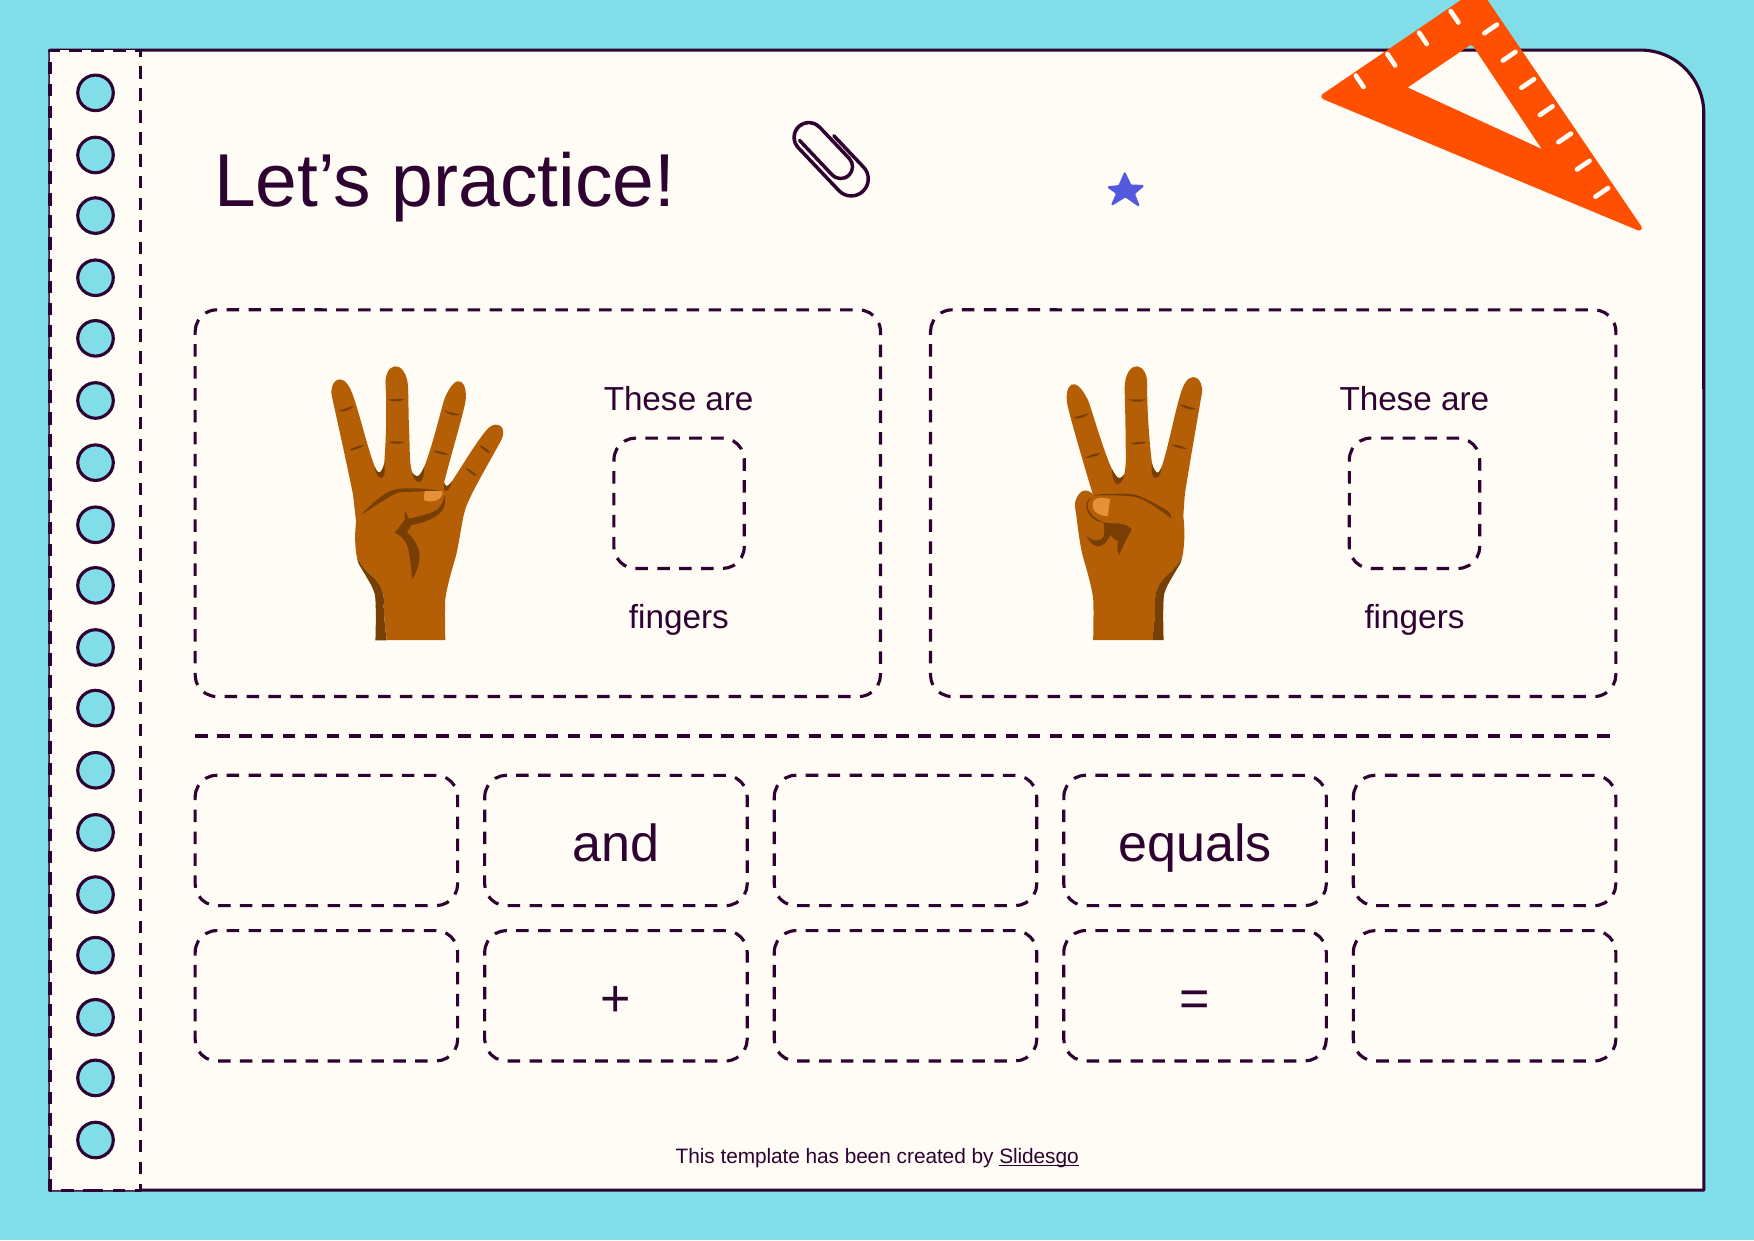

# Let’s practice!

These are
These are

fingers
fingers

and

equals

+

=

This template has been created by Slidesgo